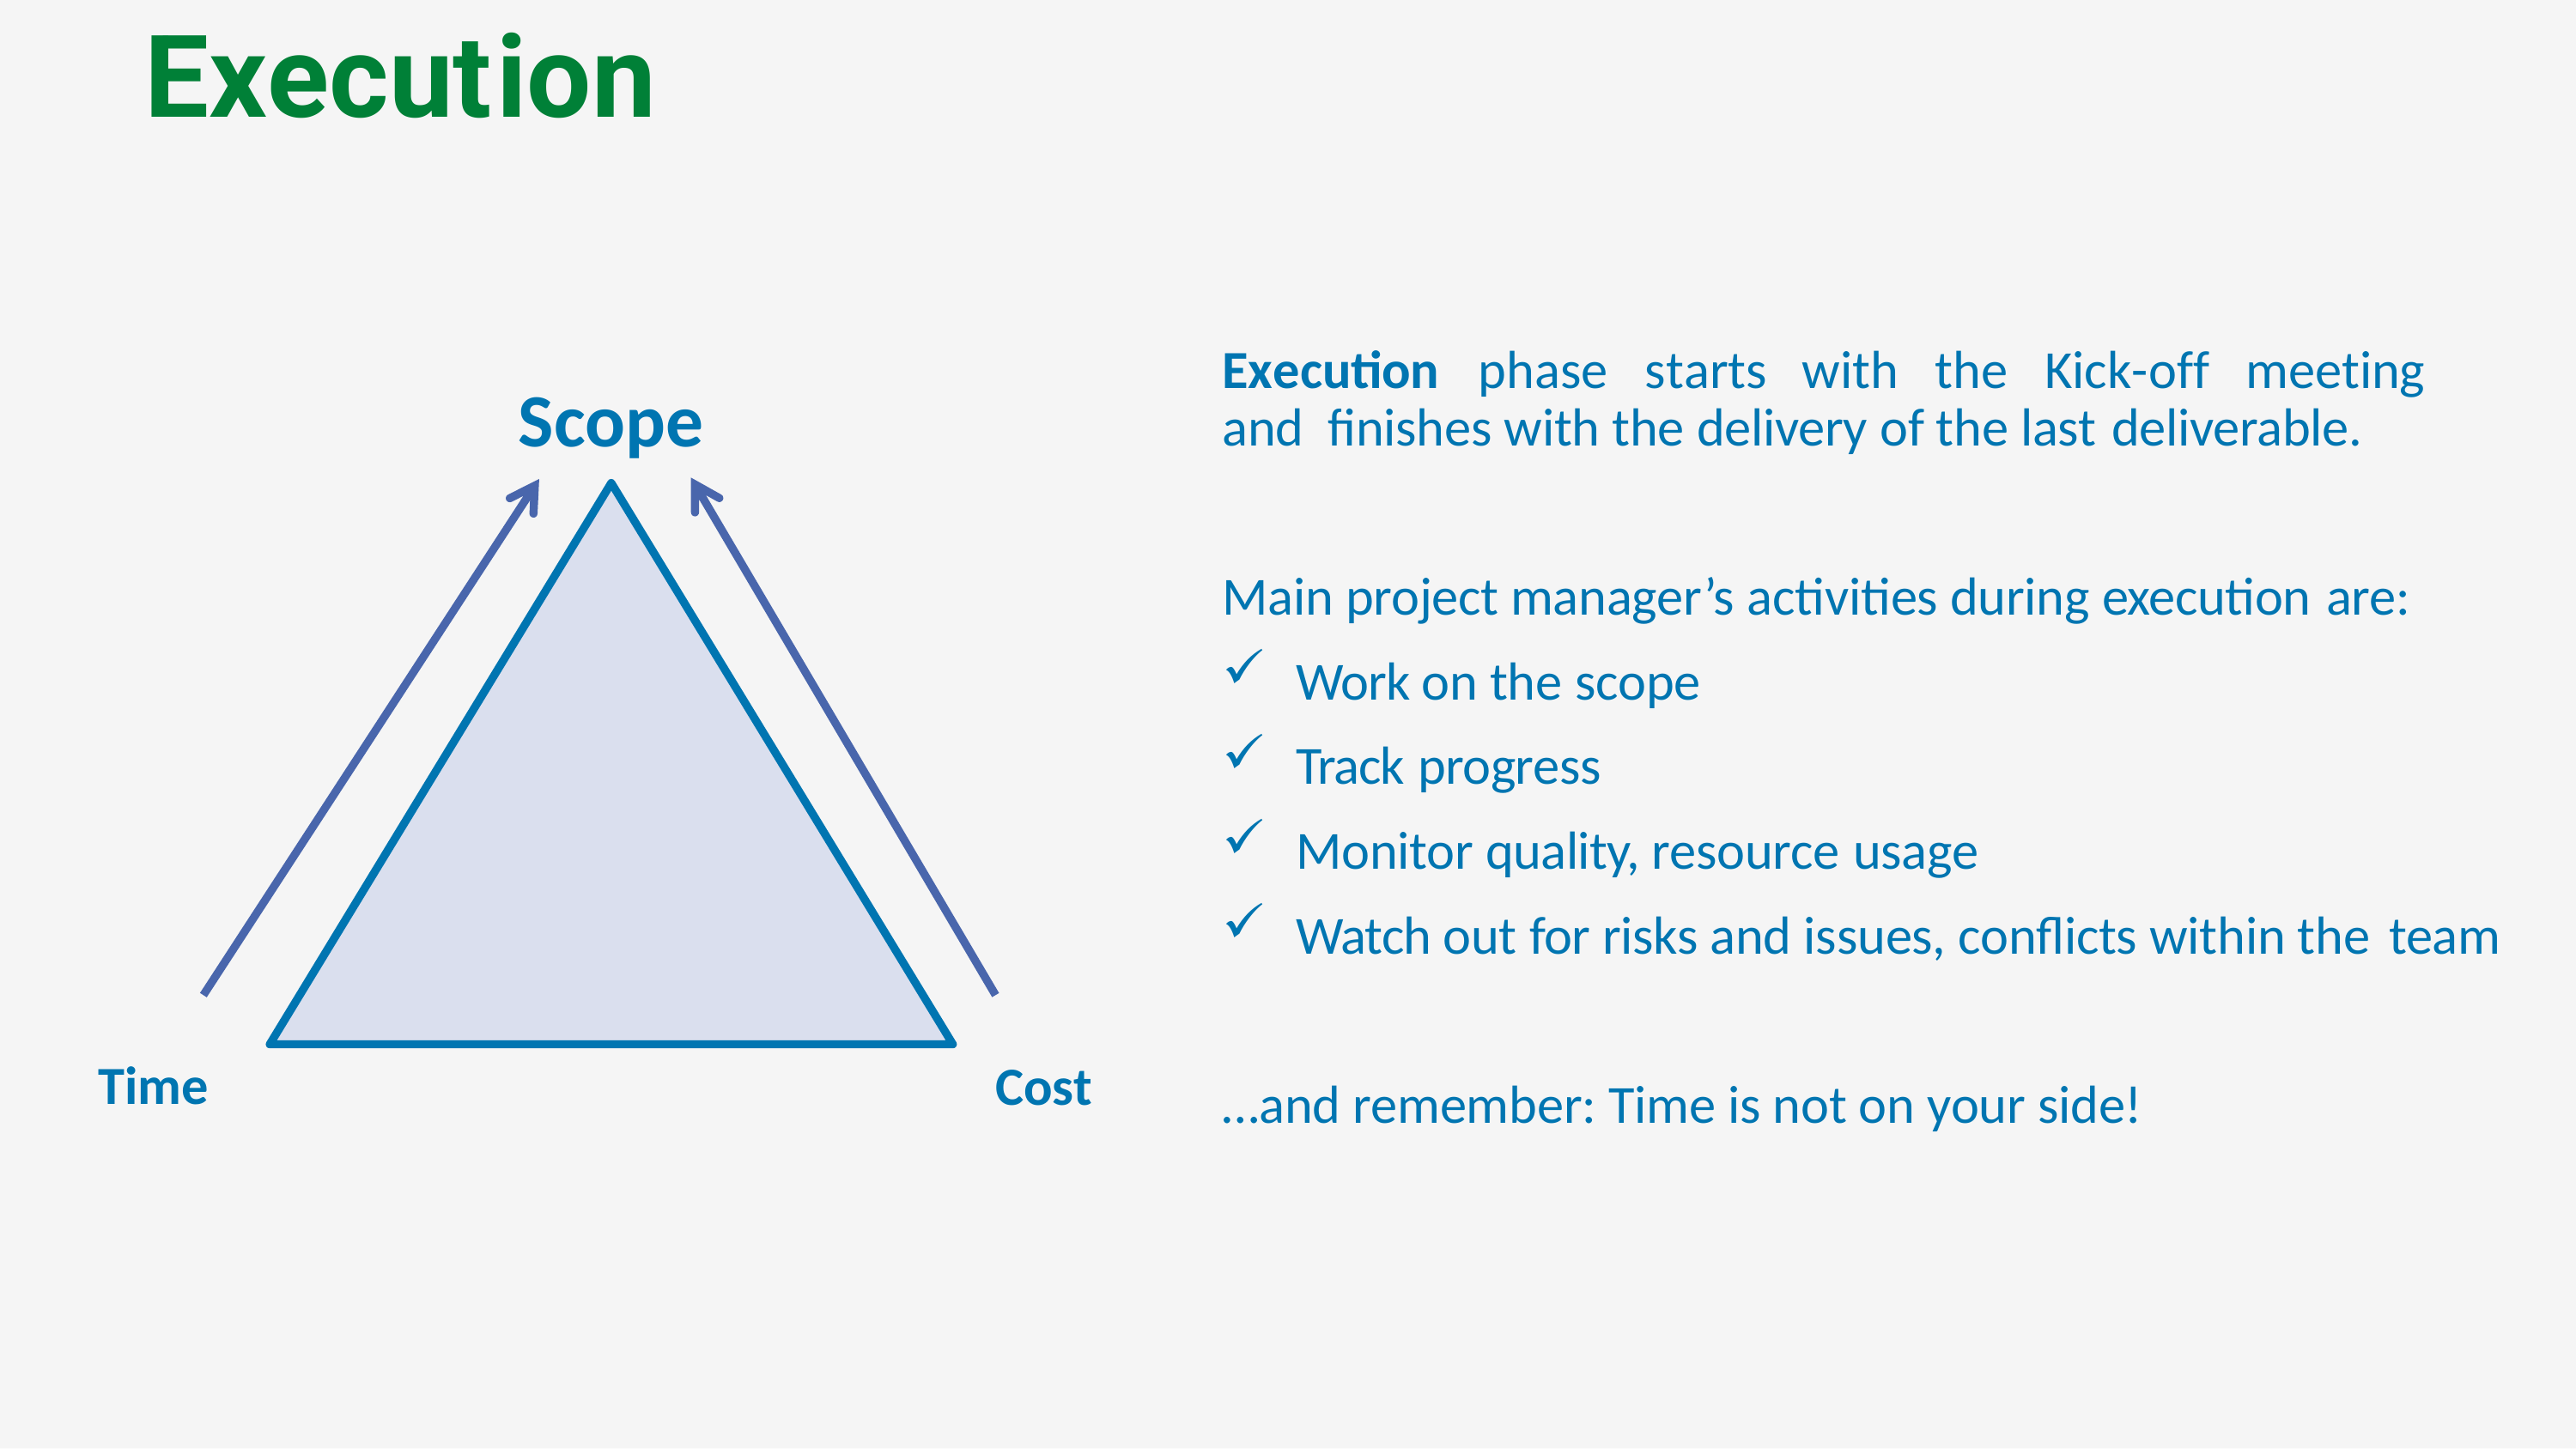

# Execution
Execution	phase	starts	with	the	Kick-off	meeting	and  finishes with the delivery of the last deliverable.
Scope

Main project manager’s activities during execution are:
Work on the scope
Track progress
Monitor quality, resource usage
Watch out for risks and issues, conflicts within the team
Time
Cost
…and remember: Time is not on your side!
6